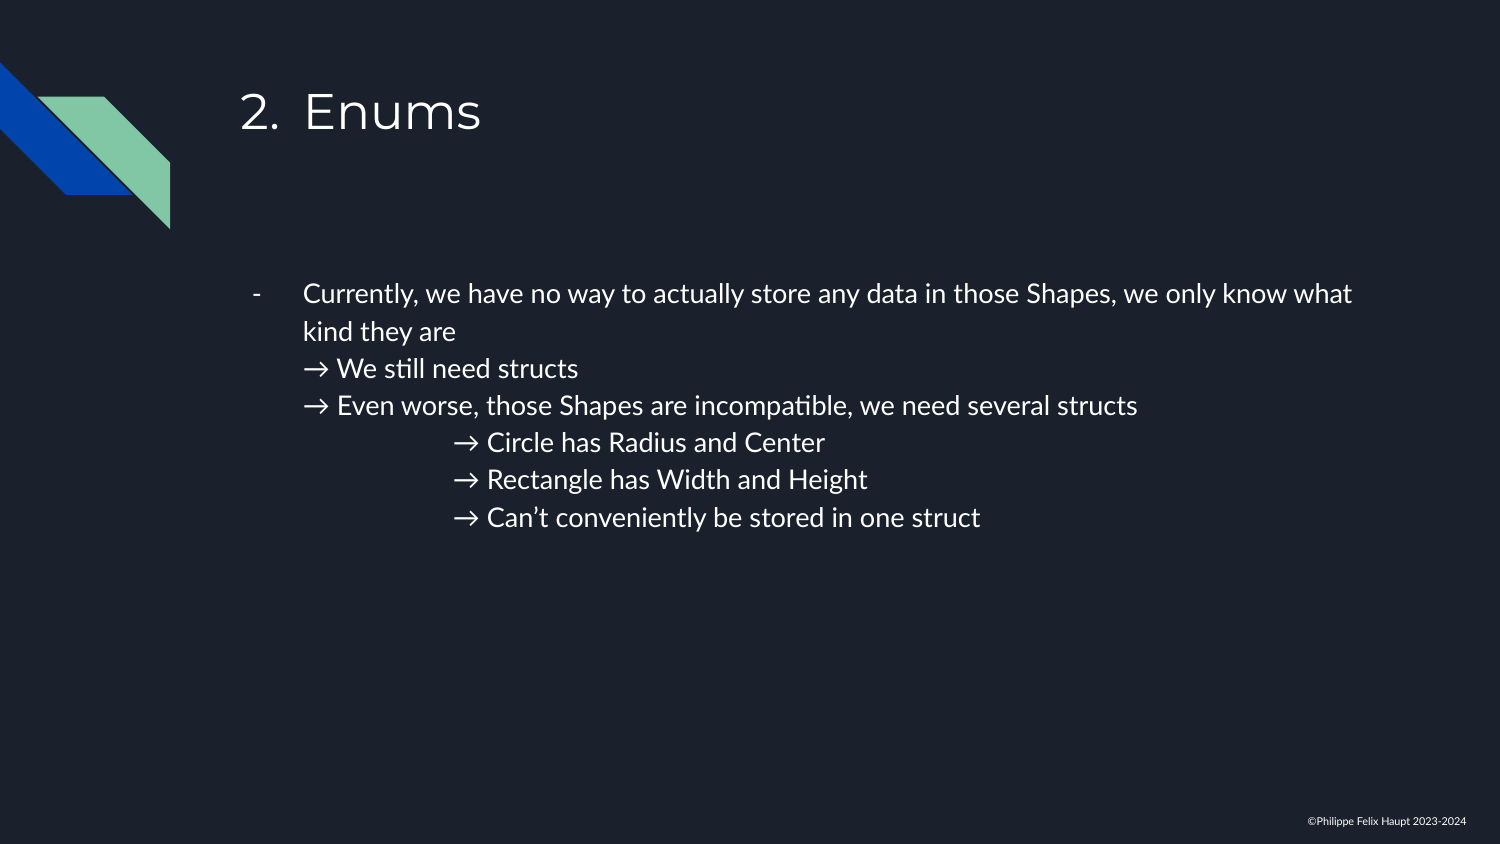

# Enums
Currently, we have no way to actually store any data in those Shapes, we only know what kind they are
→ We still need structs
→ Even worse, those Shapes are incompatible, we need several structs
	→ Circle has Radius and Center
	→ Rectangle has Width and Height
	→ Can’t conveniently be stored in one struct
©Philippe Felix Haupt 2023-2024